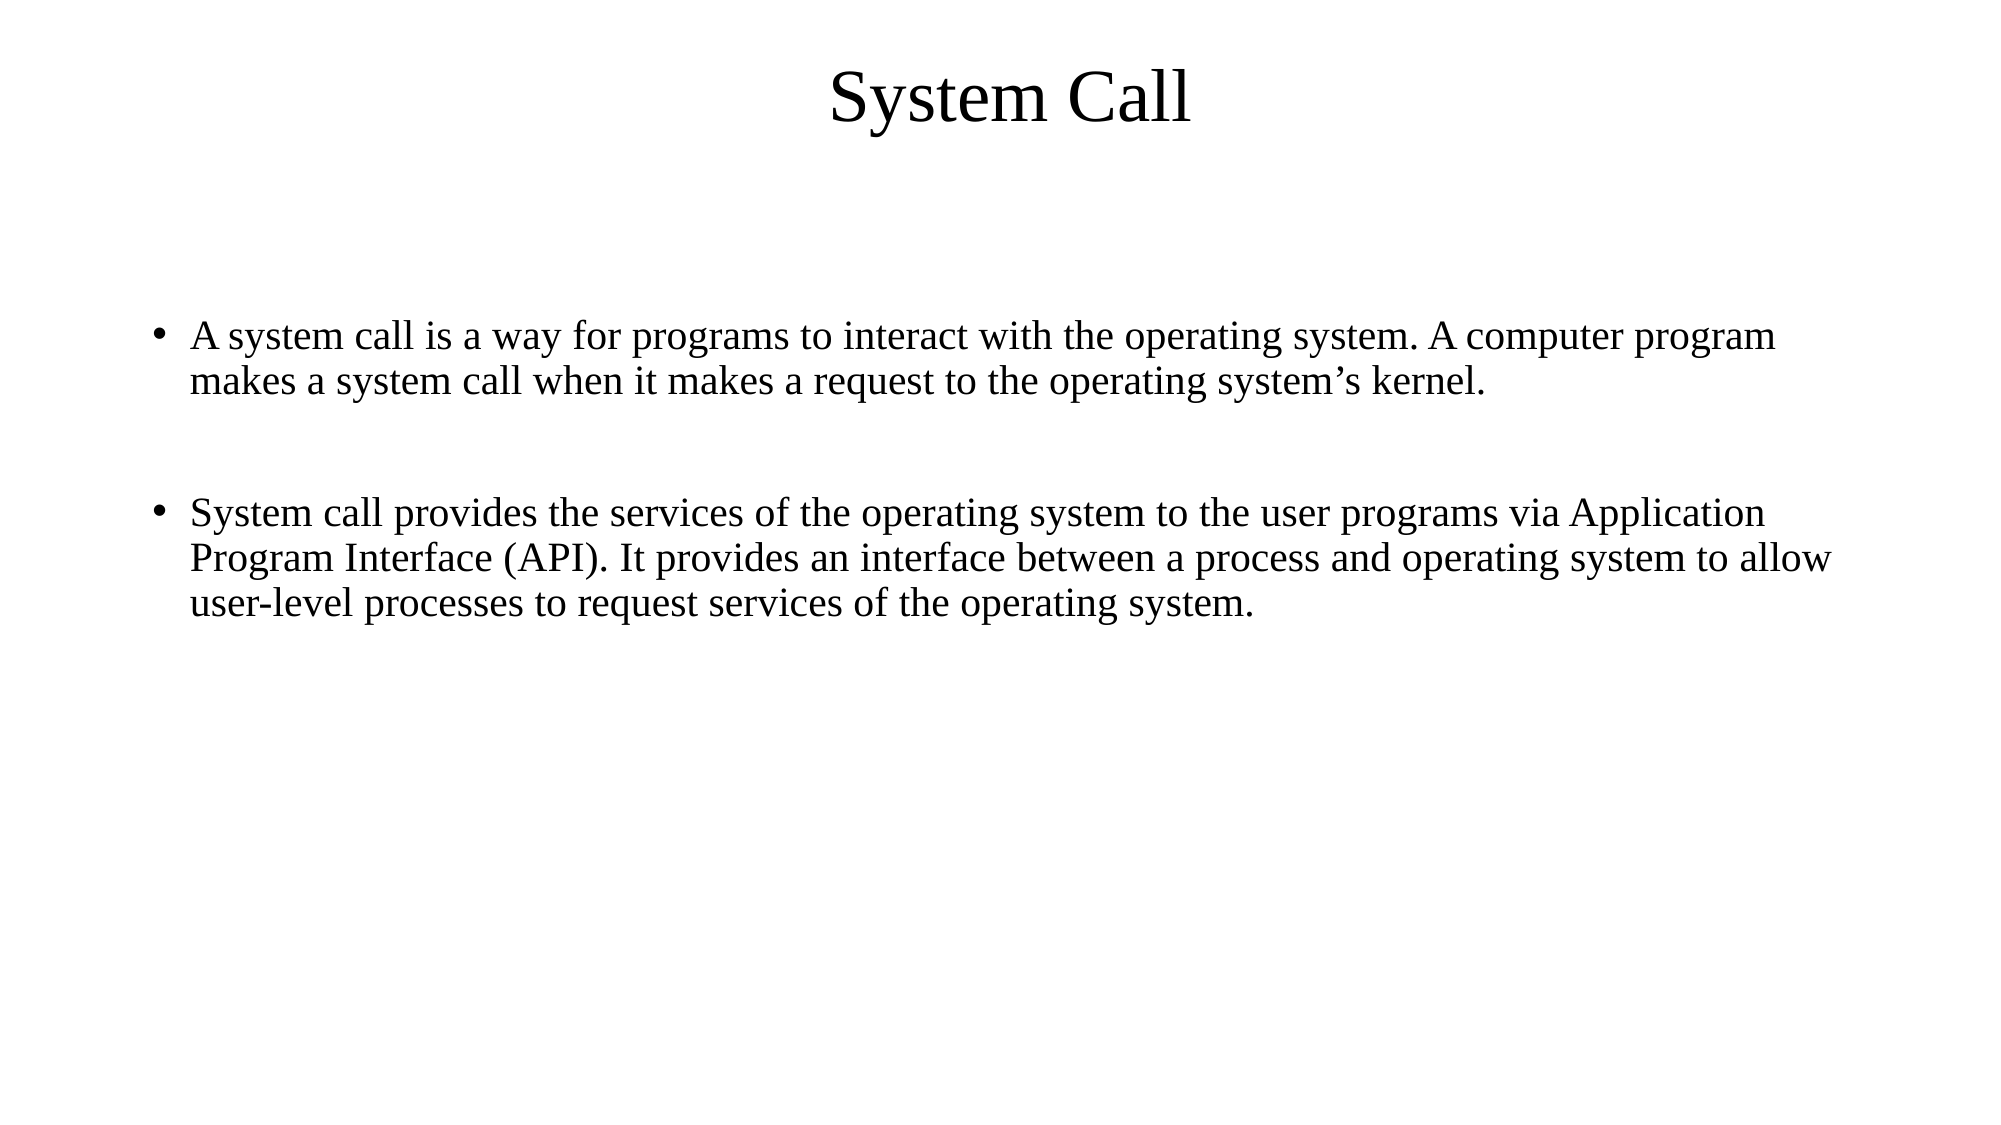

# System Call

A system call is a way for programs to interact with the operating system. A computer program makes a system call when it makes a request to the operating system’s kernel.

System call provides the services of the operating system to the user programs via Application Program Interface (API). It provides an interface between a process and operating system to allow user-level processes to request services of the operating system.